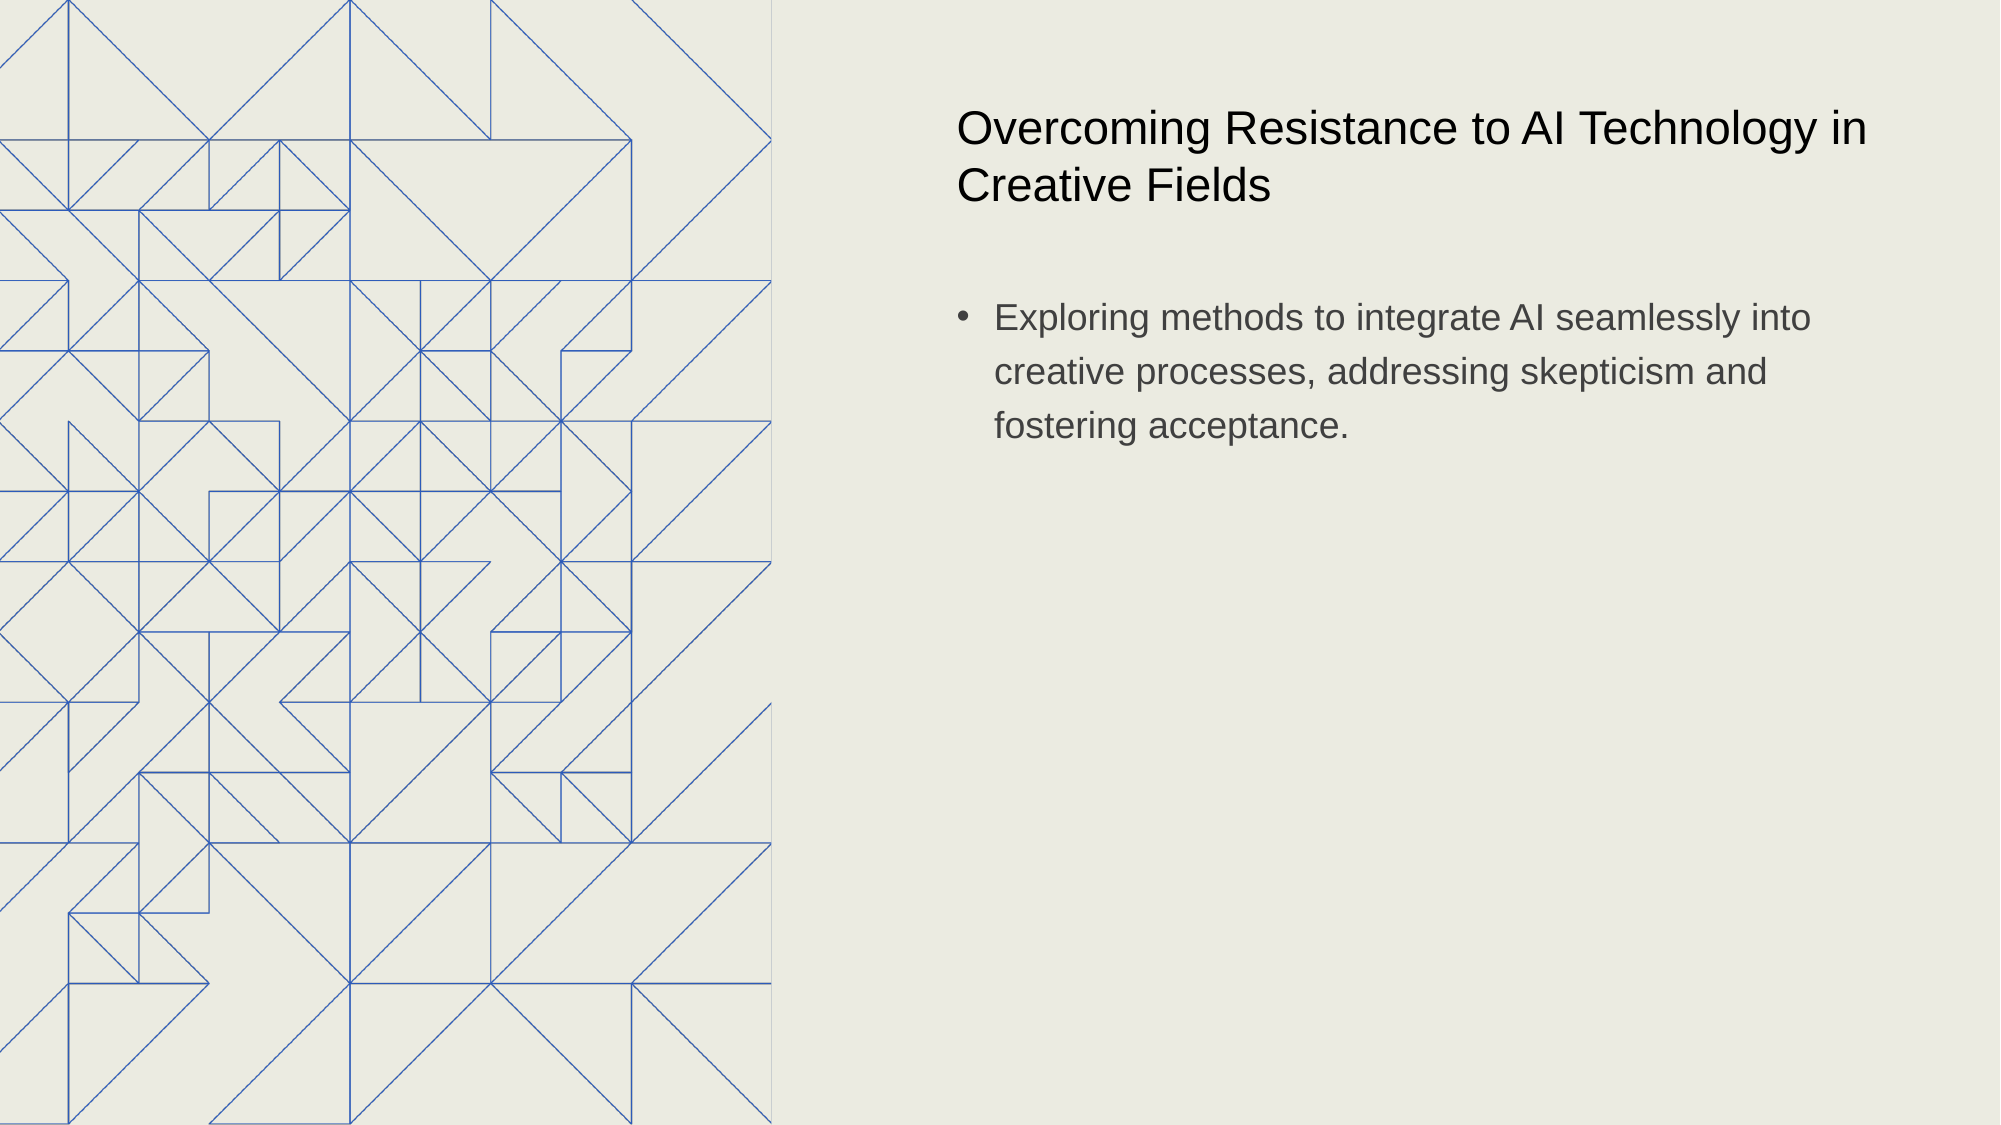

# Overcoming Resistance to AI Technology in Creative Fields
Exploring methods to integrate AI seamlessly into creative processes, addressing skepticism and fostering acceptance.